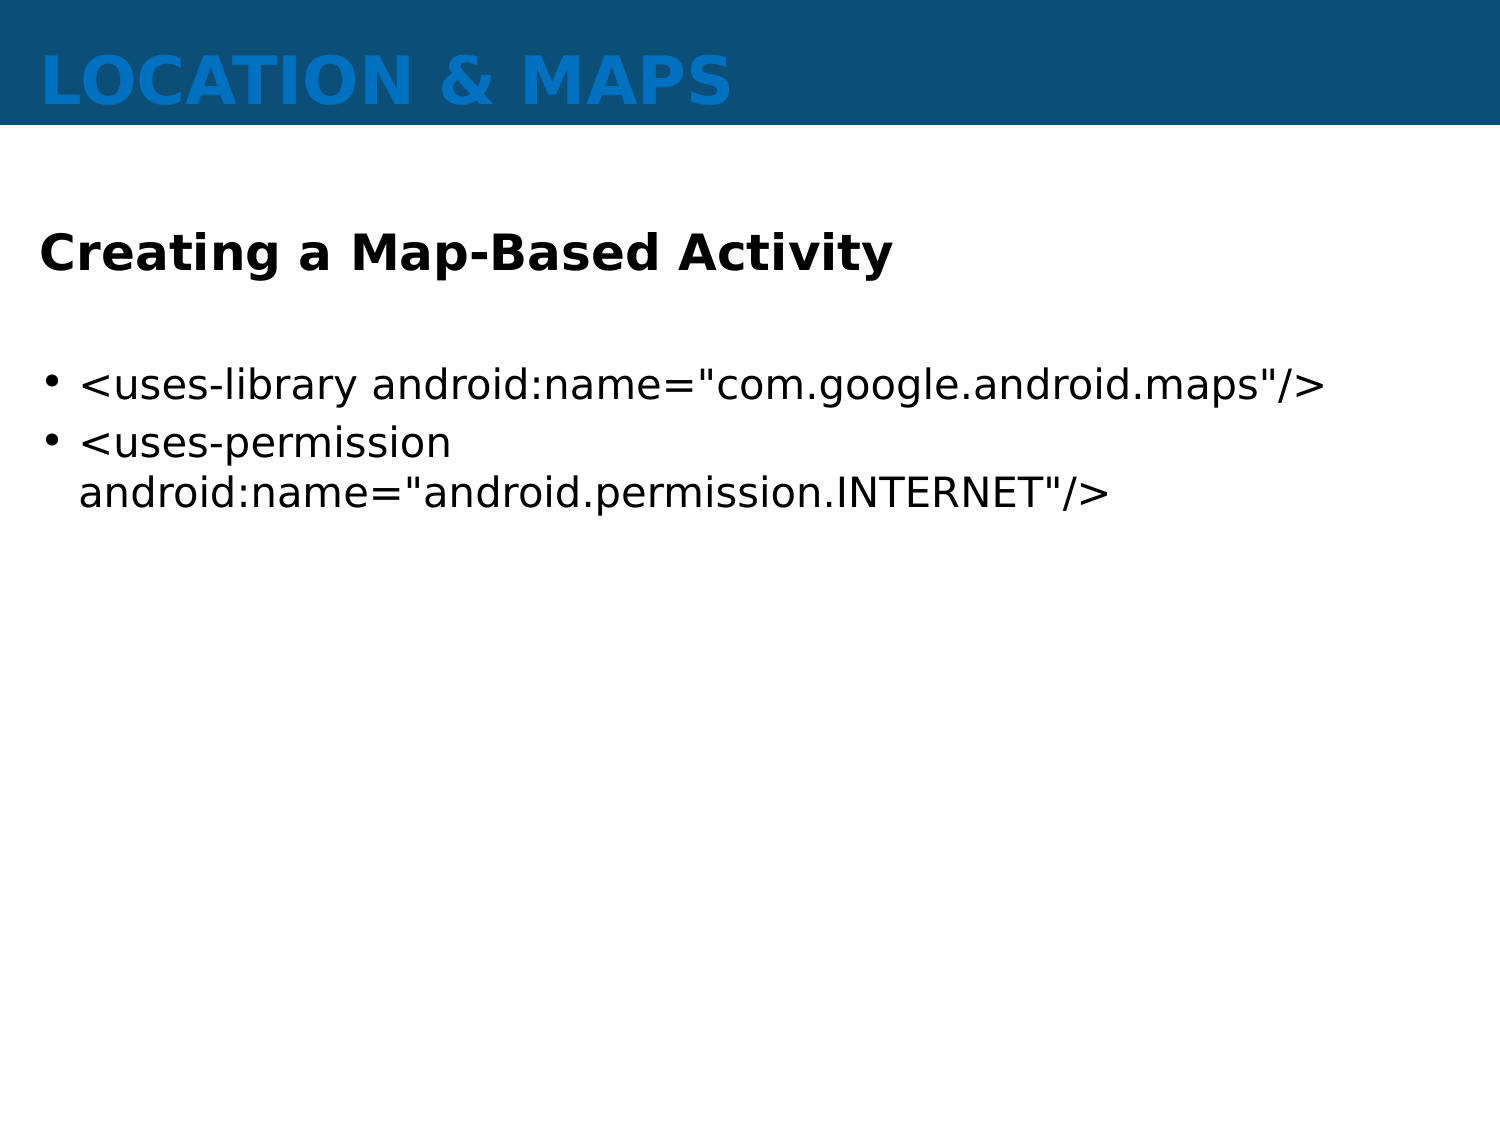

# LOCATION & MAPS
Creating a Map-Based Activity
<uses-library android:name="com.google.android.maps"/>
<uses-permission android:name="android.permission.INTERNET"/>